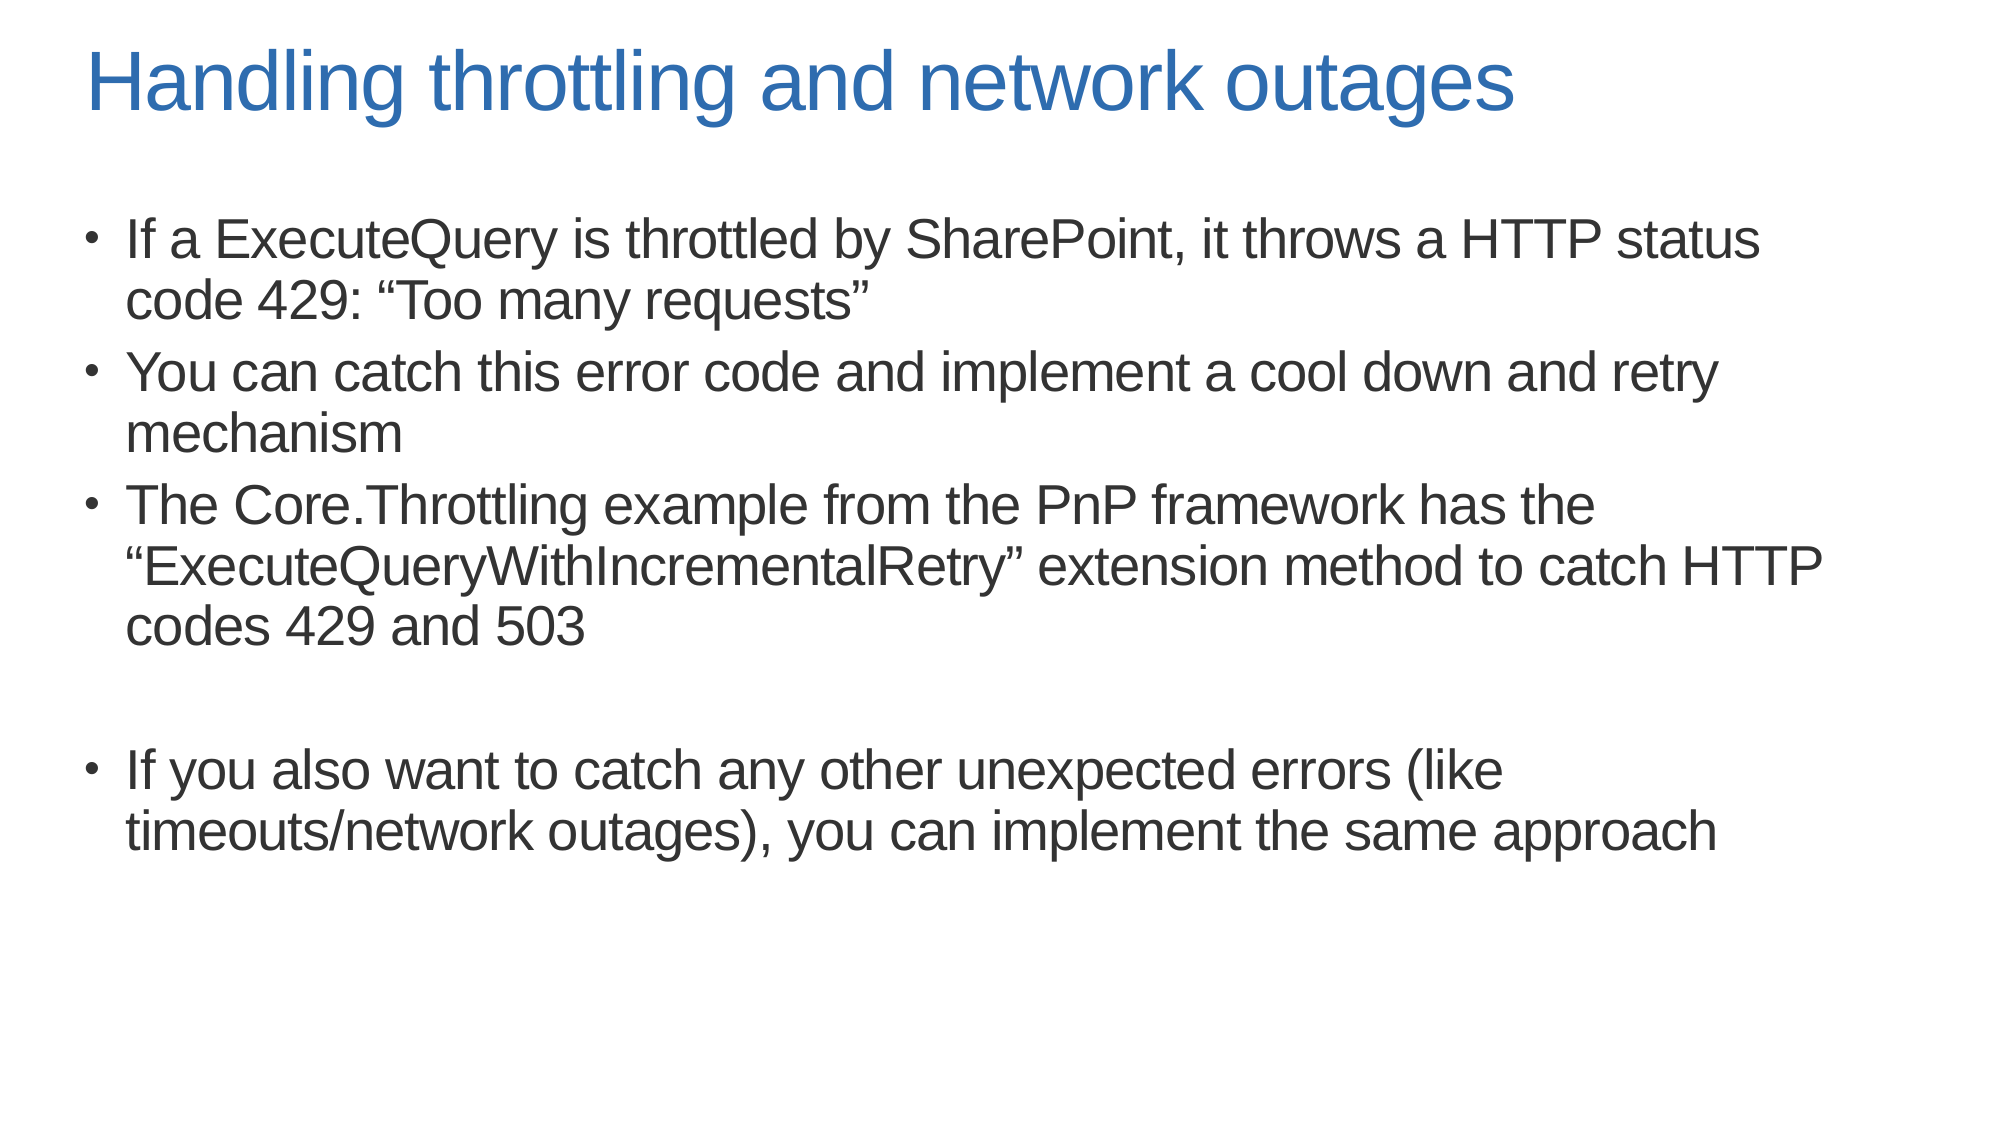

# Handling throttling and network outages
If a ExecuteQuery is throttled by SharePoint, it throws a HTTP status code 429: “Too many requests”
You can catch this error code and implement a cool down and retry mechanism
The Core.Throttling example from the PnP framework has the  “ExecuteQueryWithIncrementalRetry” extension method to catch HTTP codes 429 and 503

If you also want to catch any other unexpected errors (like timeouts/network outages), you can implement the same approach